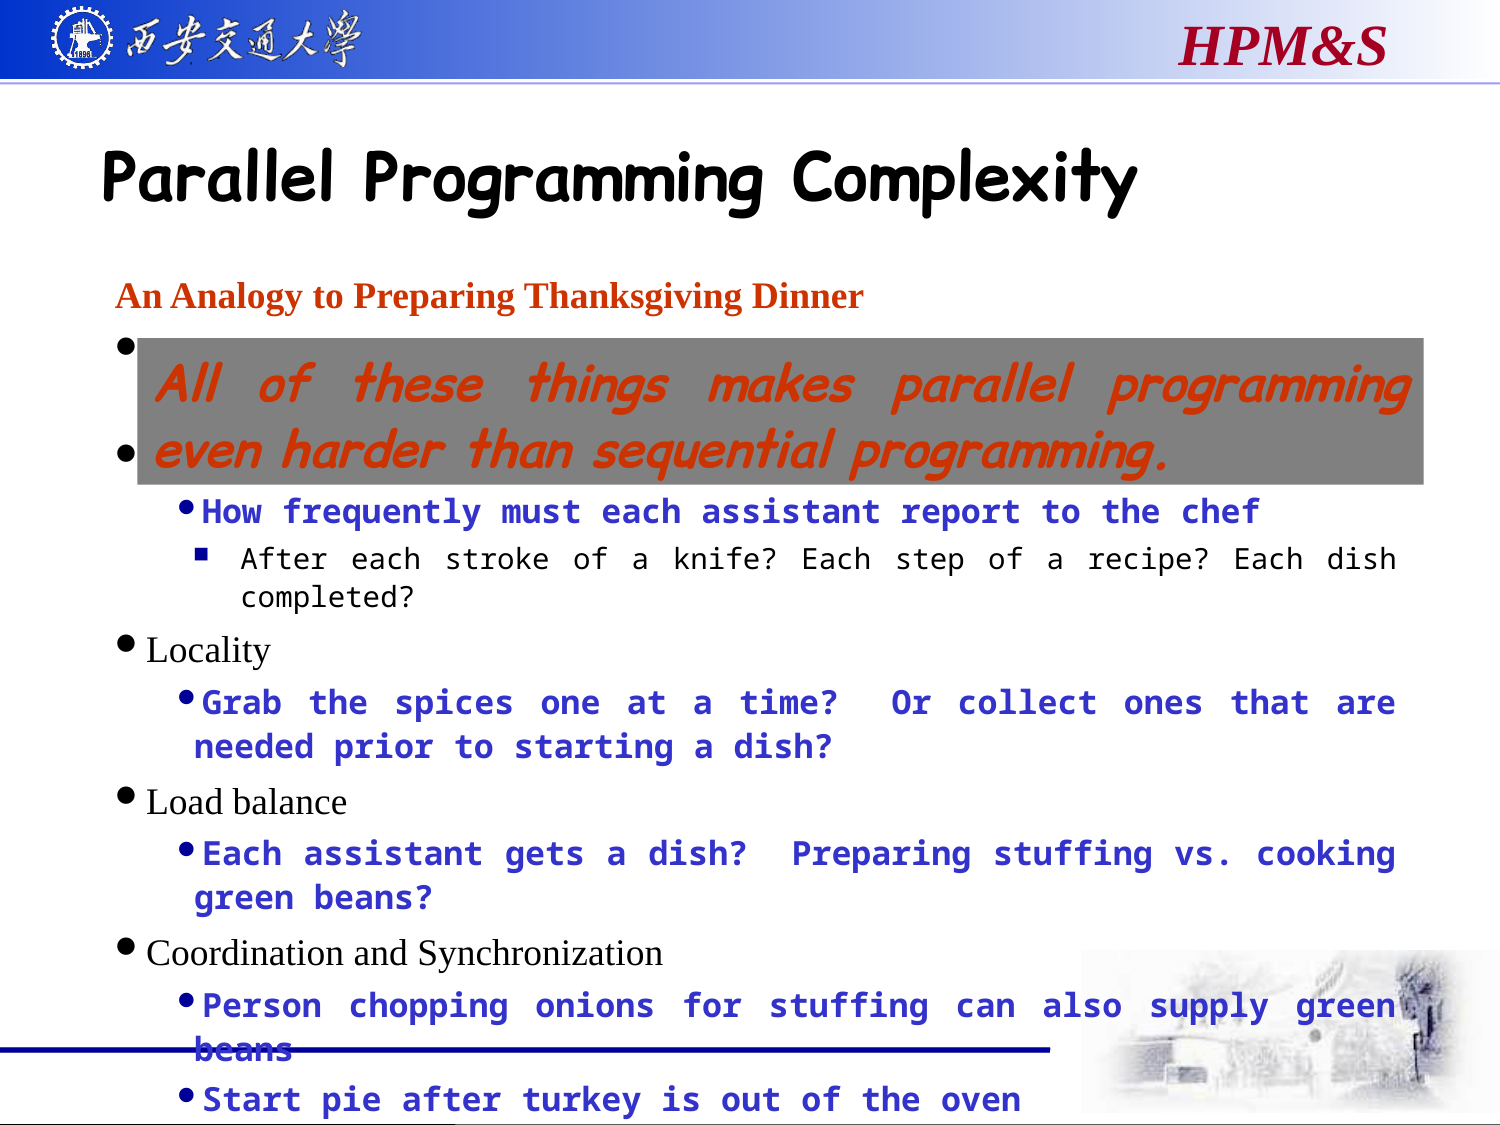

# Parallel Programming Complexity
An Analogy to Preparing Thanksgiving Dinner
Enough parallelism? (Amdahl’s Law)
Suppose you want to just serve turkey
Granularity
How frequently must each assistant report to the chef
After each stroke of a knife? Each step of a recipe? Each dish completed?
Locality
Grab the spices one at a time?  Or collect ones that are needed prior to starting a dish?
Load balance
Each assistant gets a dish?  Preparing stuffing vs. cooking green beans?
Coordination and Synchronization
Person chopping onions for stuffing can also supply green beans
Start pie after turkey is out of the oven
All of these things makes parallel programming even harder than sequential programming.